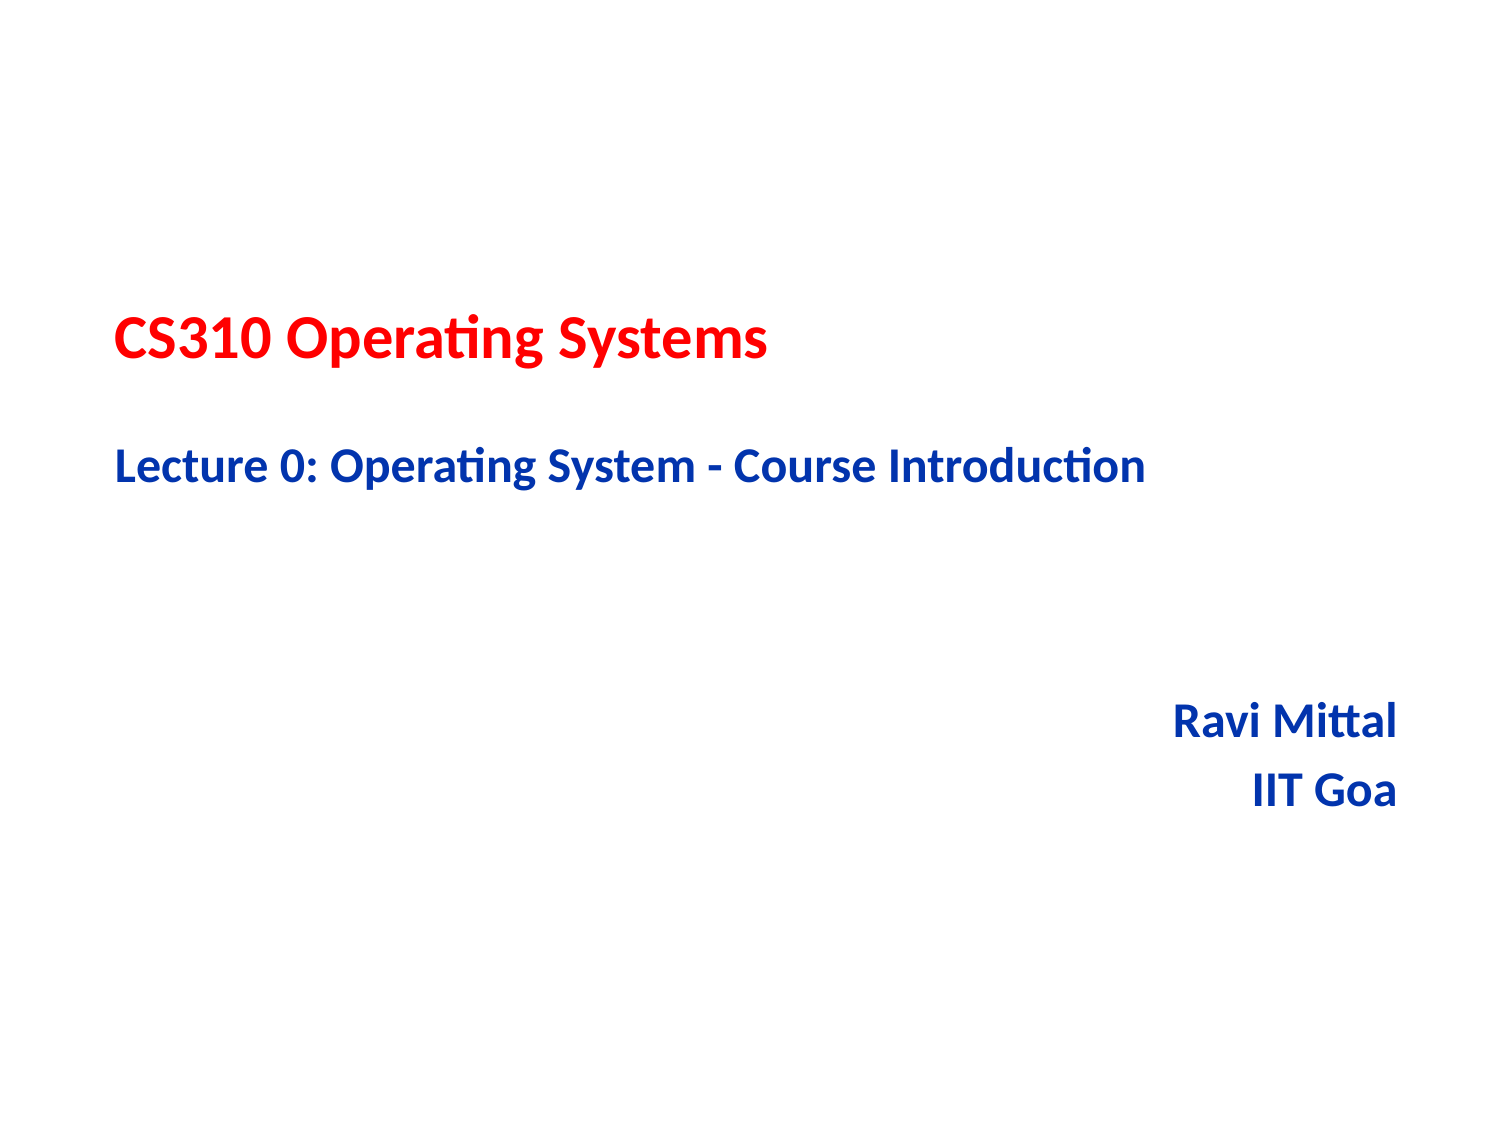

# CS310 Operating Systems Lecture 0: Operating System - Course Introduction
Ravi Mittal
IIT Goa